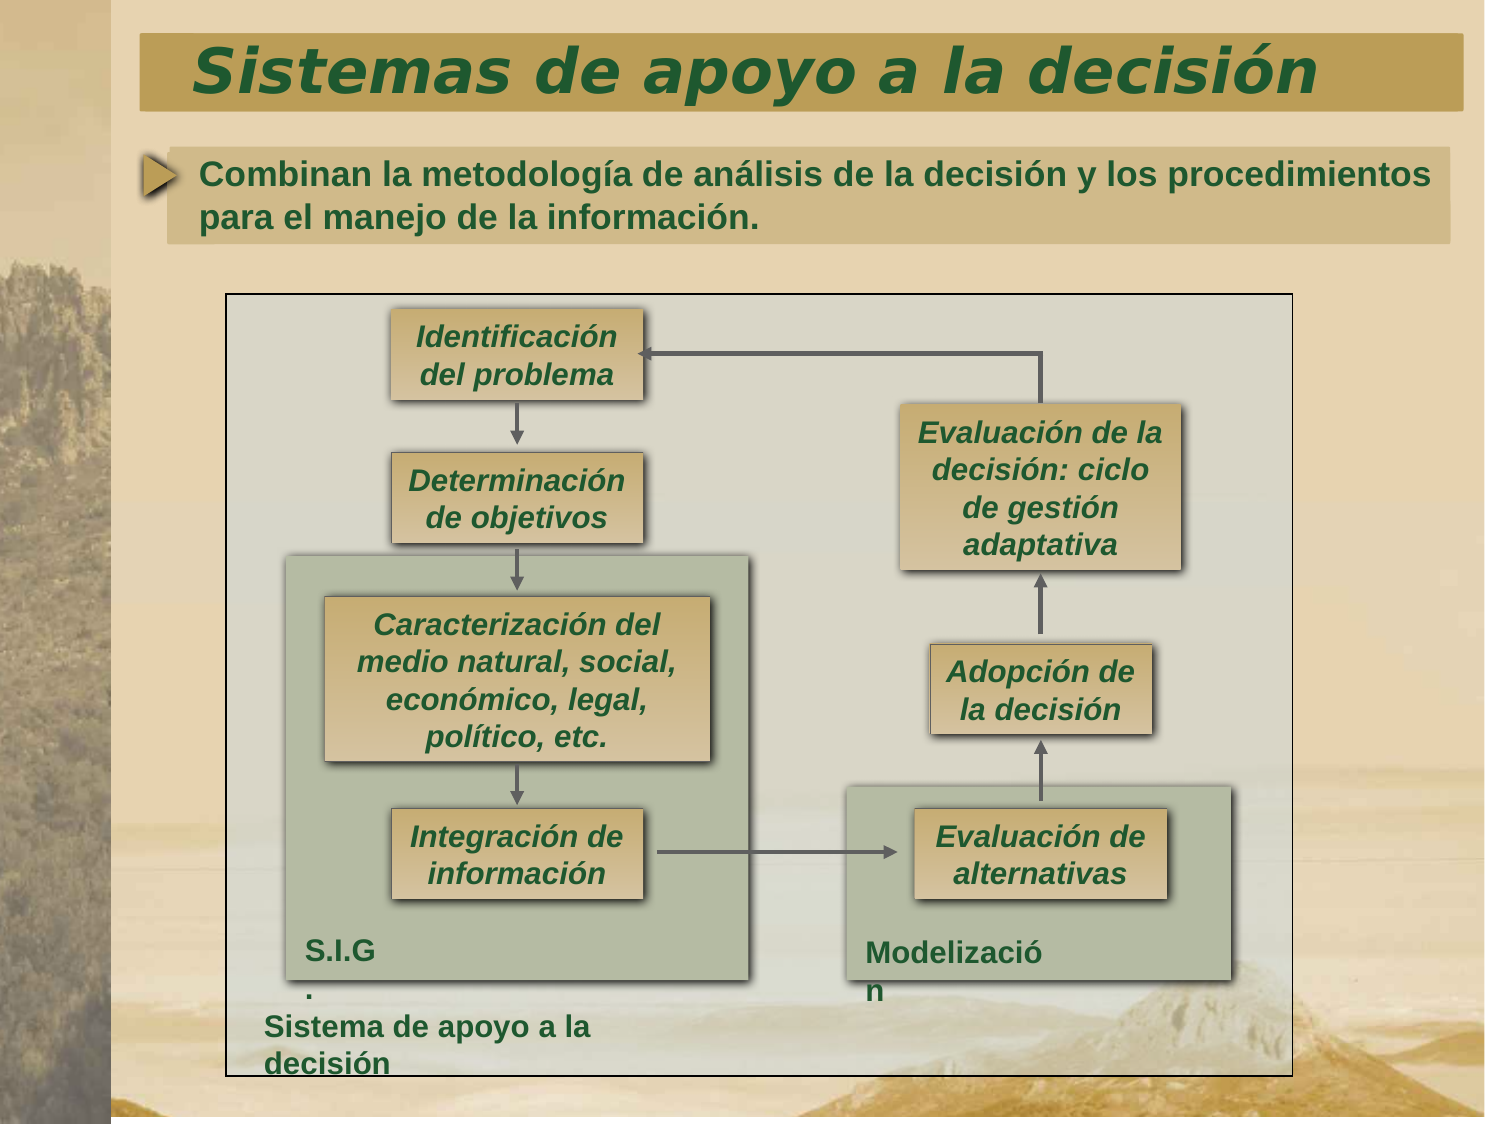

Sistemas de apoyo a la decisión

Combinan la metodología de análisis de la decisión y los procedimientos para el manejo de la información.

Teoría de la decisión
Uno de los aspectos más interesantes que aporta esta teoría es un marco conceptual para abordar un problema determinado

Sistema de apoyo a la decisión
Identificación del problema
Evaluación de la decisión: ciclo de gestión adaptativa
Determinación de objetivos

S.I.G.
Adopción de la decisión
Caracterización del medio natural, social, económico, legal, político, etc.
Evaluación de alternativas

Modelización
Integración de información